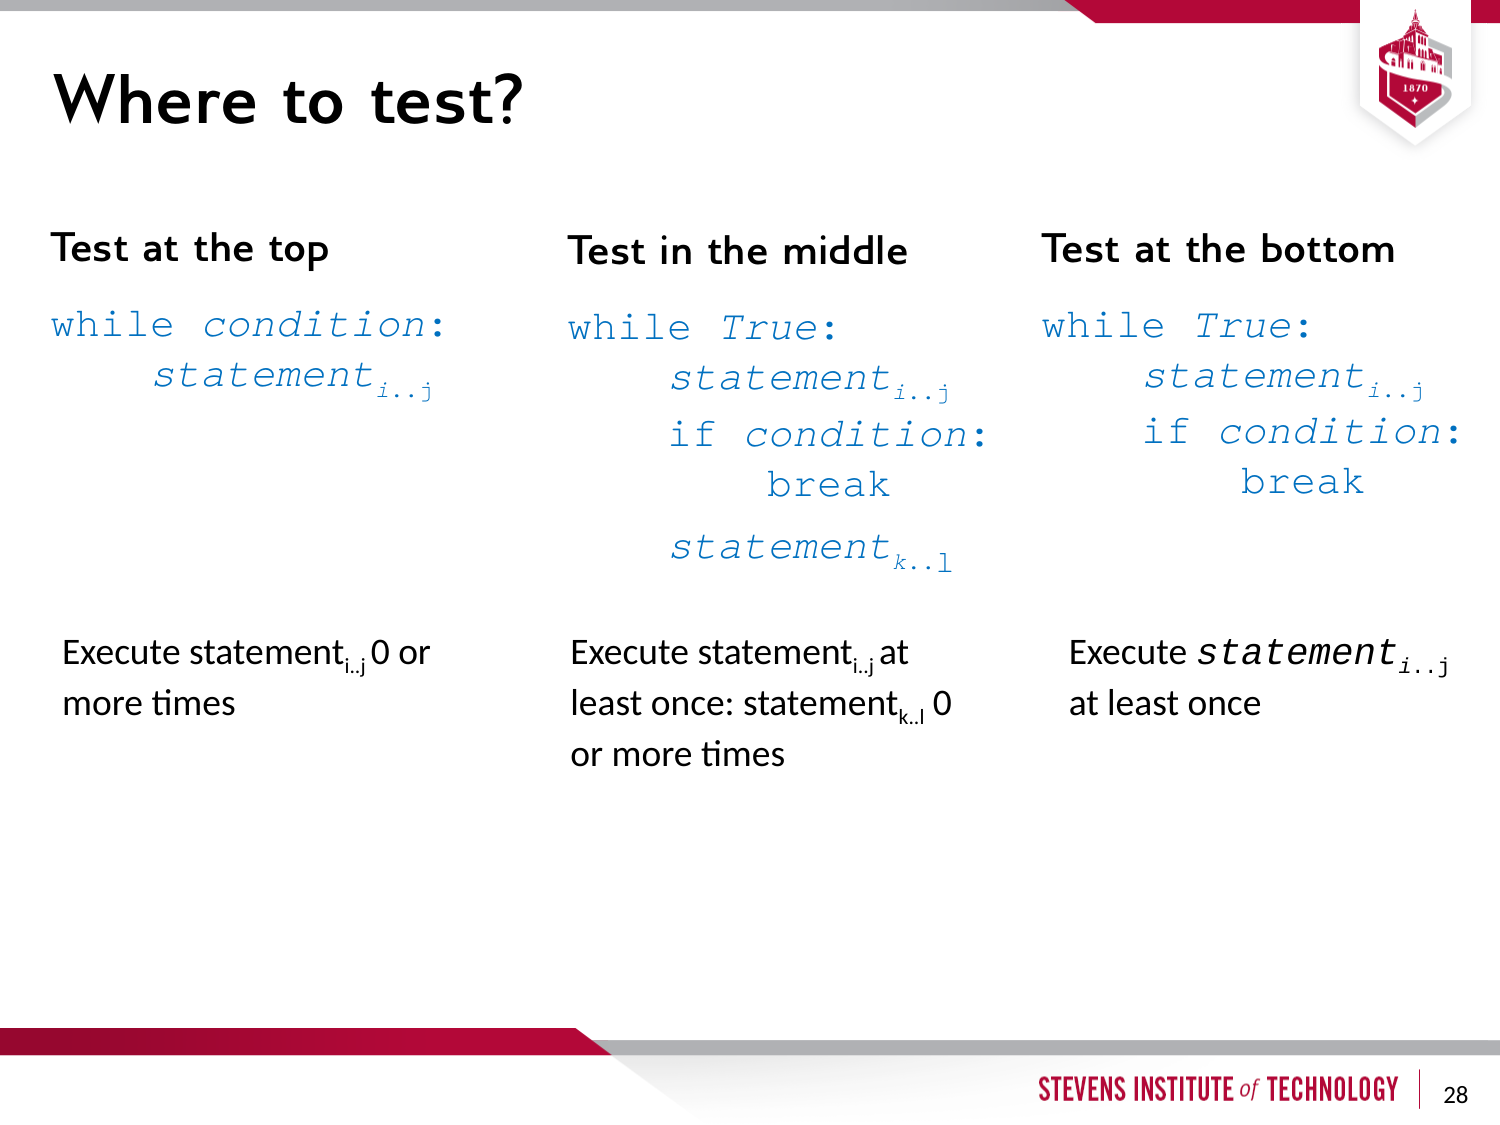

# Where to test?
Test at the top
while condition:
    statementi..j

Test at the bottom
while True:
    statementi..j
 if condition:
     break

Test in the middle
while True:
    statementi..j
 if condition:
     break
 statementk..l

Execute statementi..j 0 or more times
Execute statementi..j at least once: statementk..l 0 or more times
Execute statementi..j at least once
28